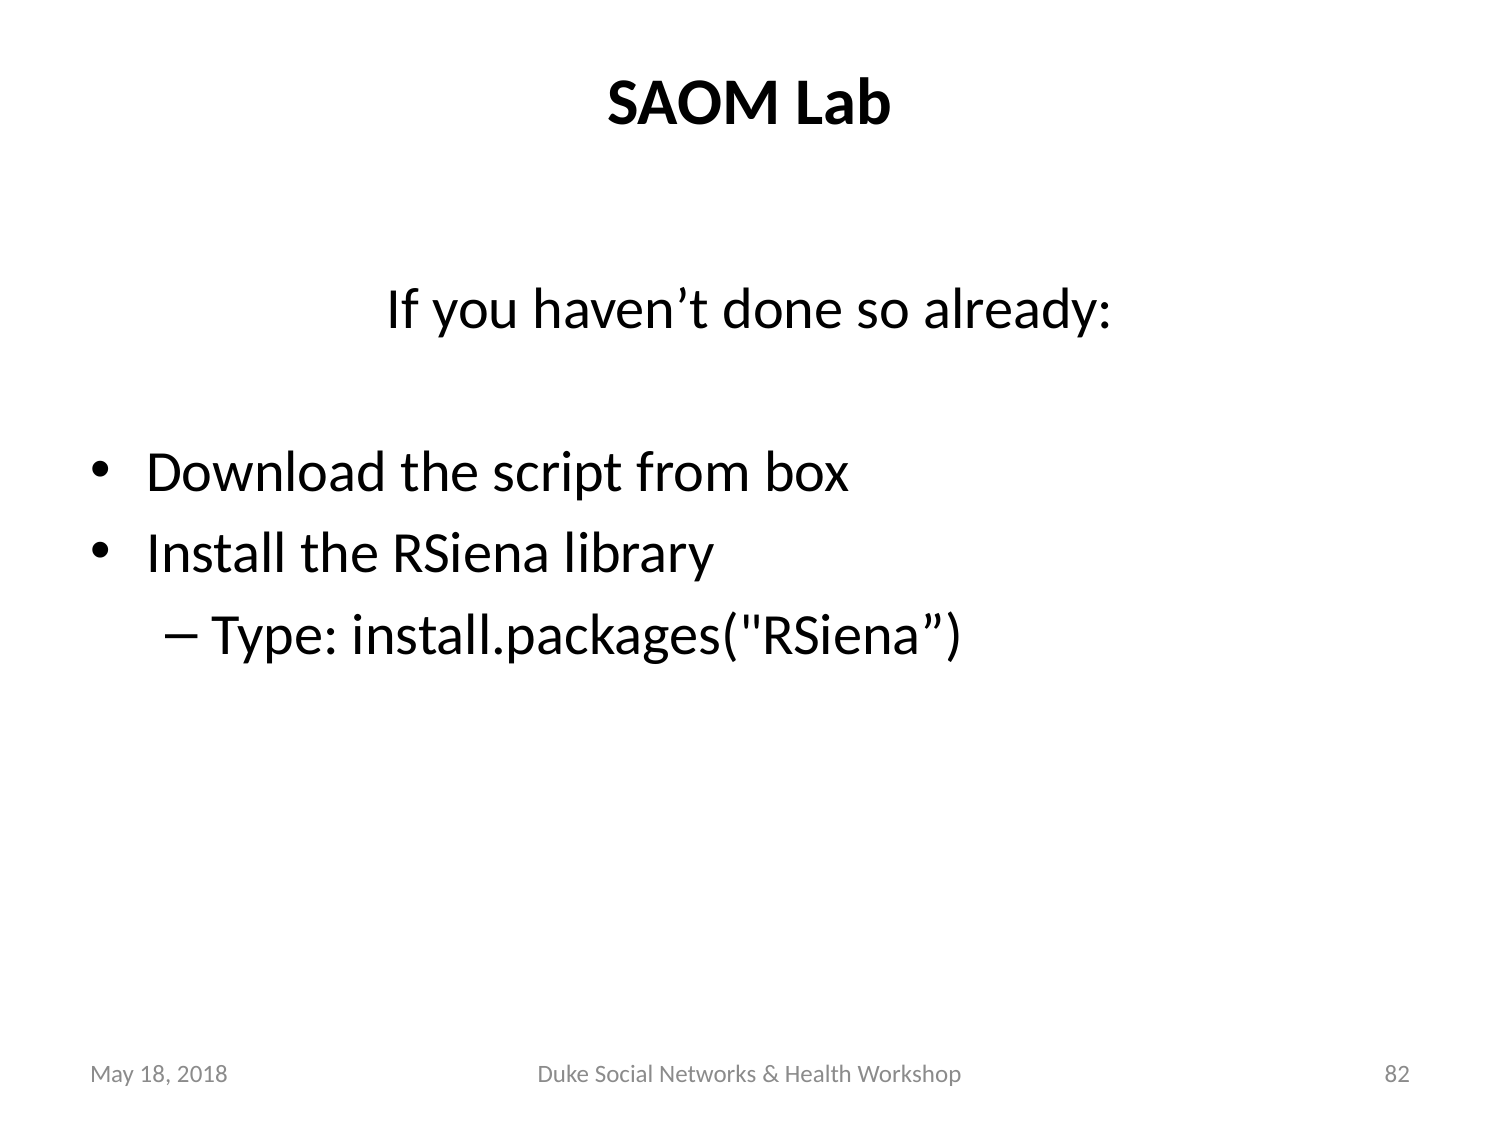

# SAOM Lab
If you haven’t done so already:

Download the script from box
Install the RSiena library
Type: install.packages("RSiena”)
May 18, 2018
Duke Social Networks & Health Workshop
82